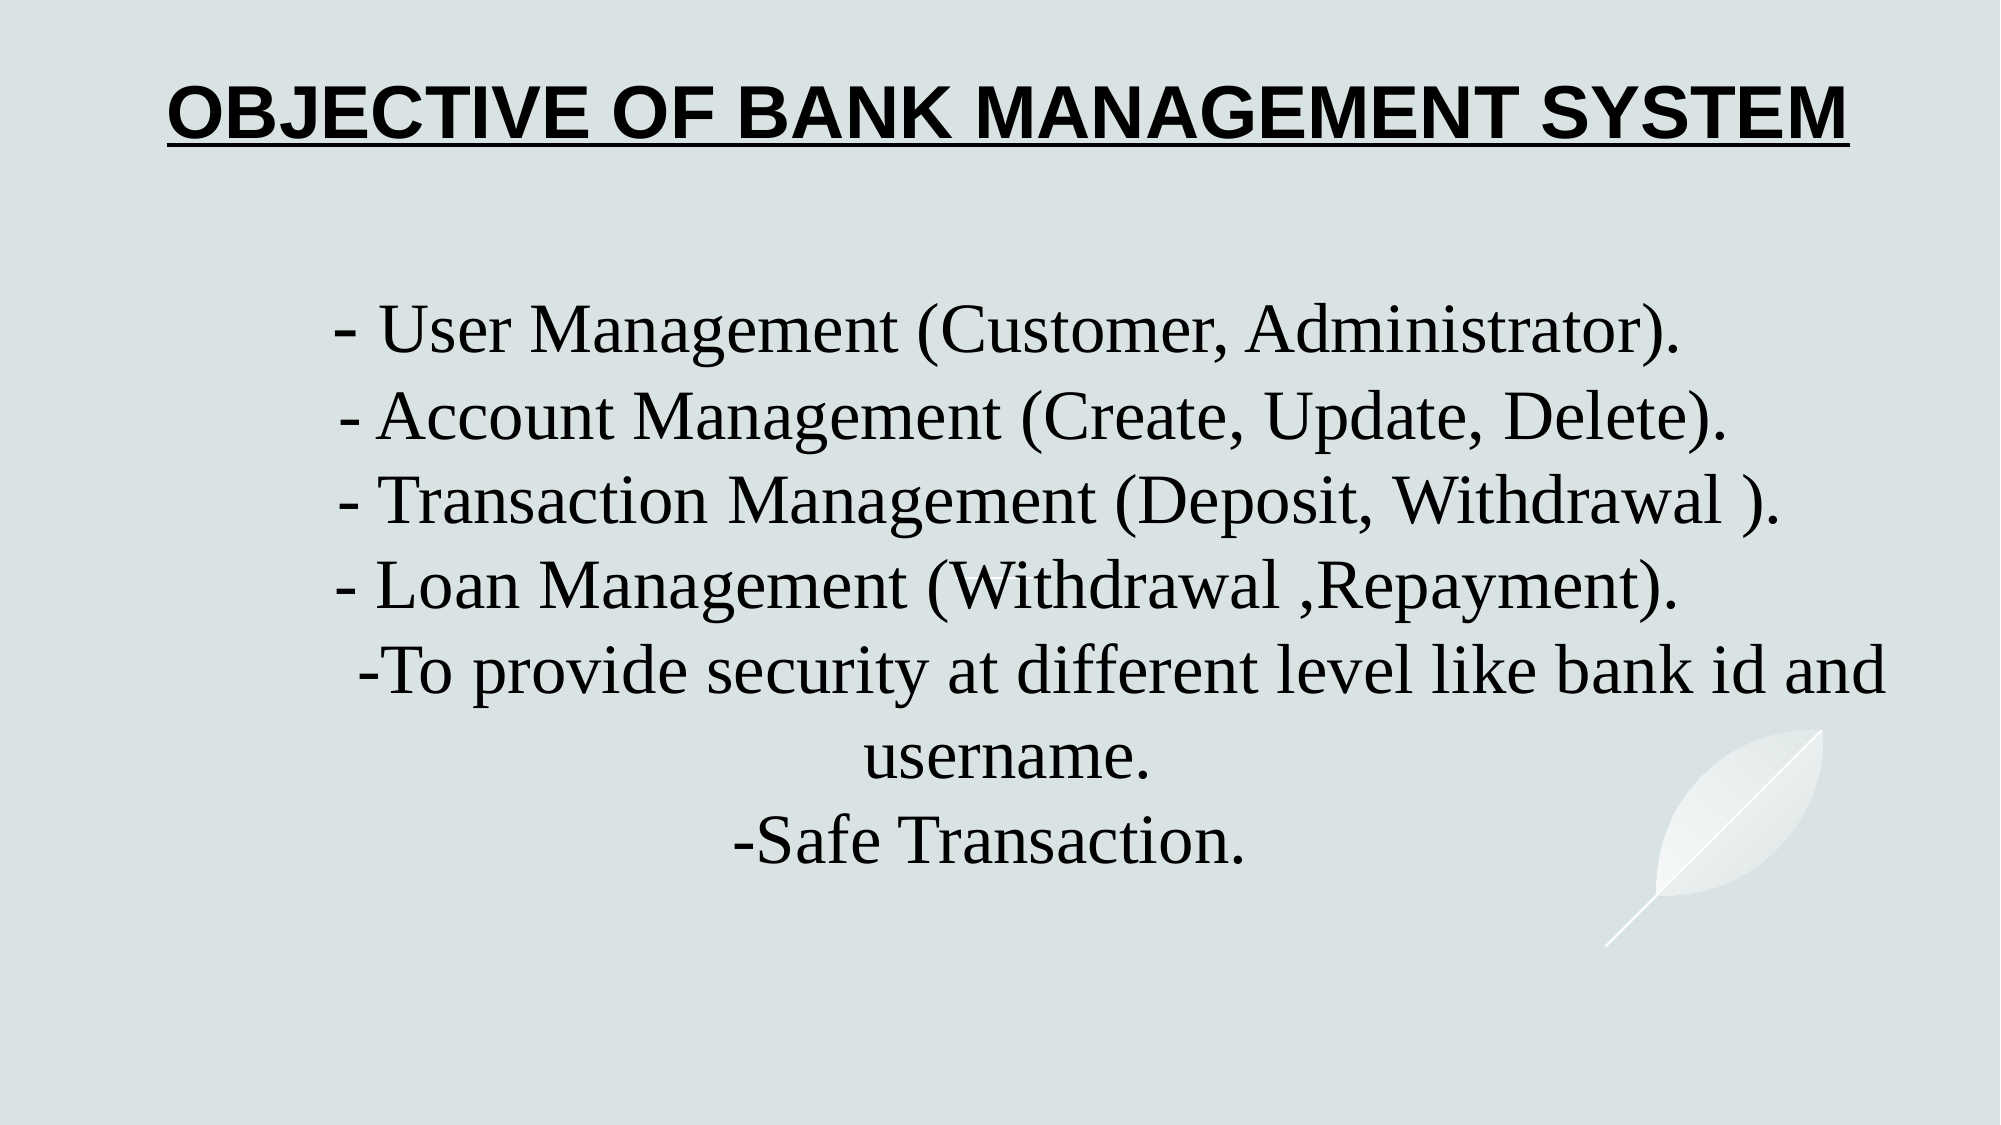

# OBJECTIVE OF BANK MANAGEMENT SYSTEM - User Management (Customer, Administrator). - Account Management (Create, Update, Delete). - Transaction Management (Deposit, Withdrawal ). - Loan Management (Withdrawal ,Repayment). -To provide security at different level like bank id and username. -Safe Transaction.